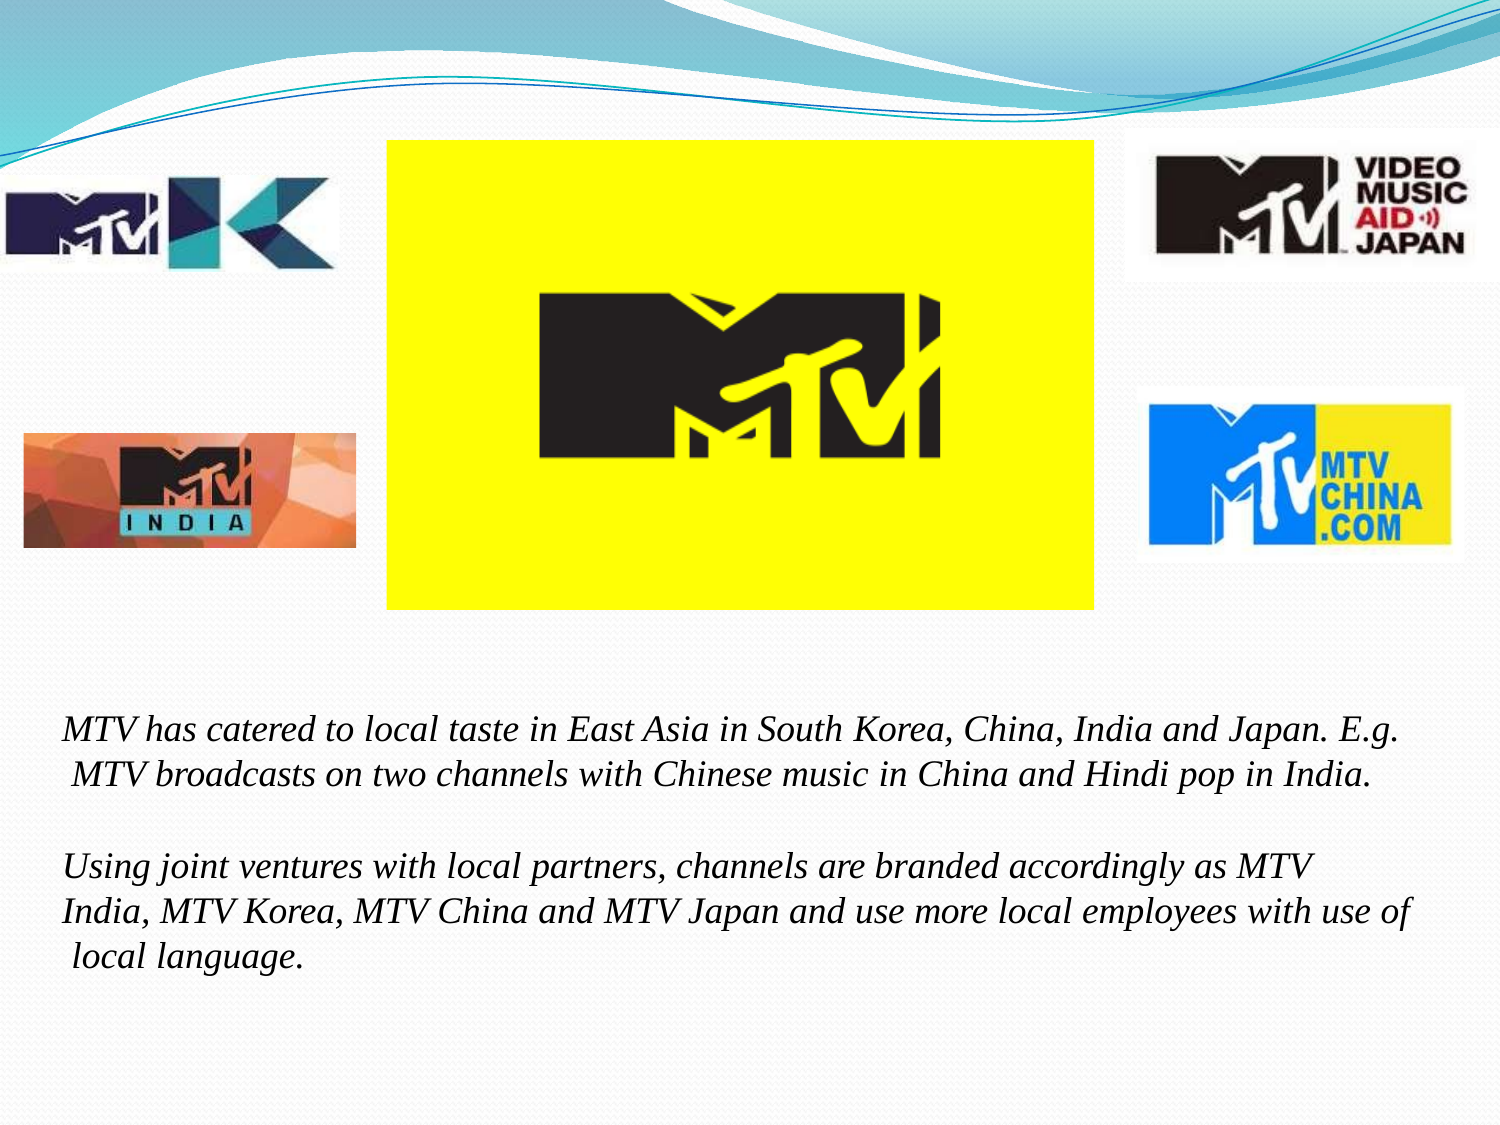

MTV has catered to local taste in East Asia in South Korea, China, India and Japan. E.g.  MTV broadcasts on two channels with Chinese music in China and Hindi pop in India.

Using joint ventures with local partners, channels are branded accordingly as MTV  India, MTV Korea, MTV China and MTV Japan and use more local employees with use of  local language.